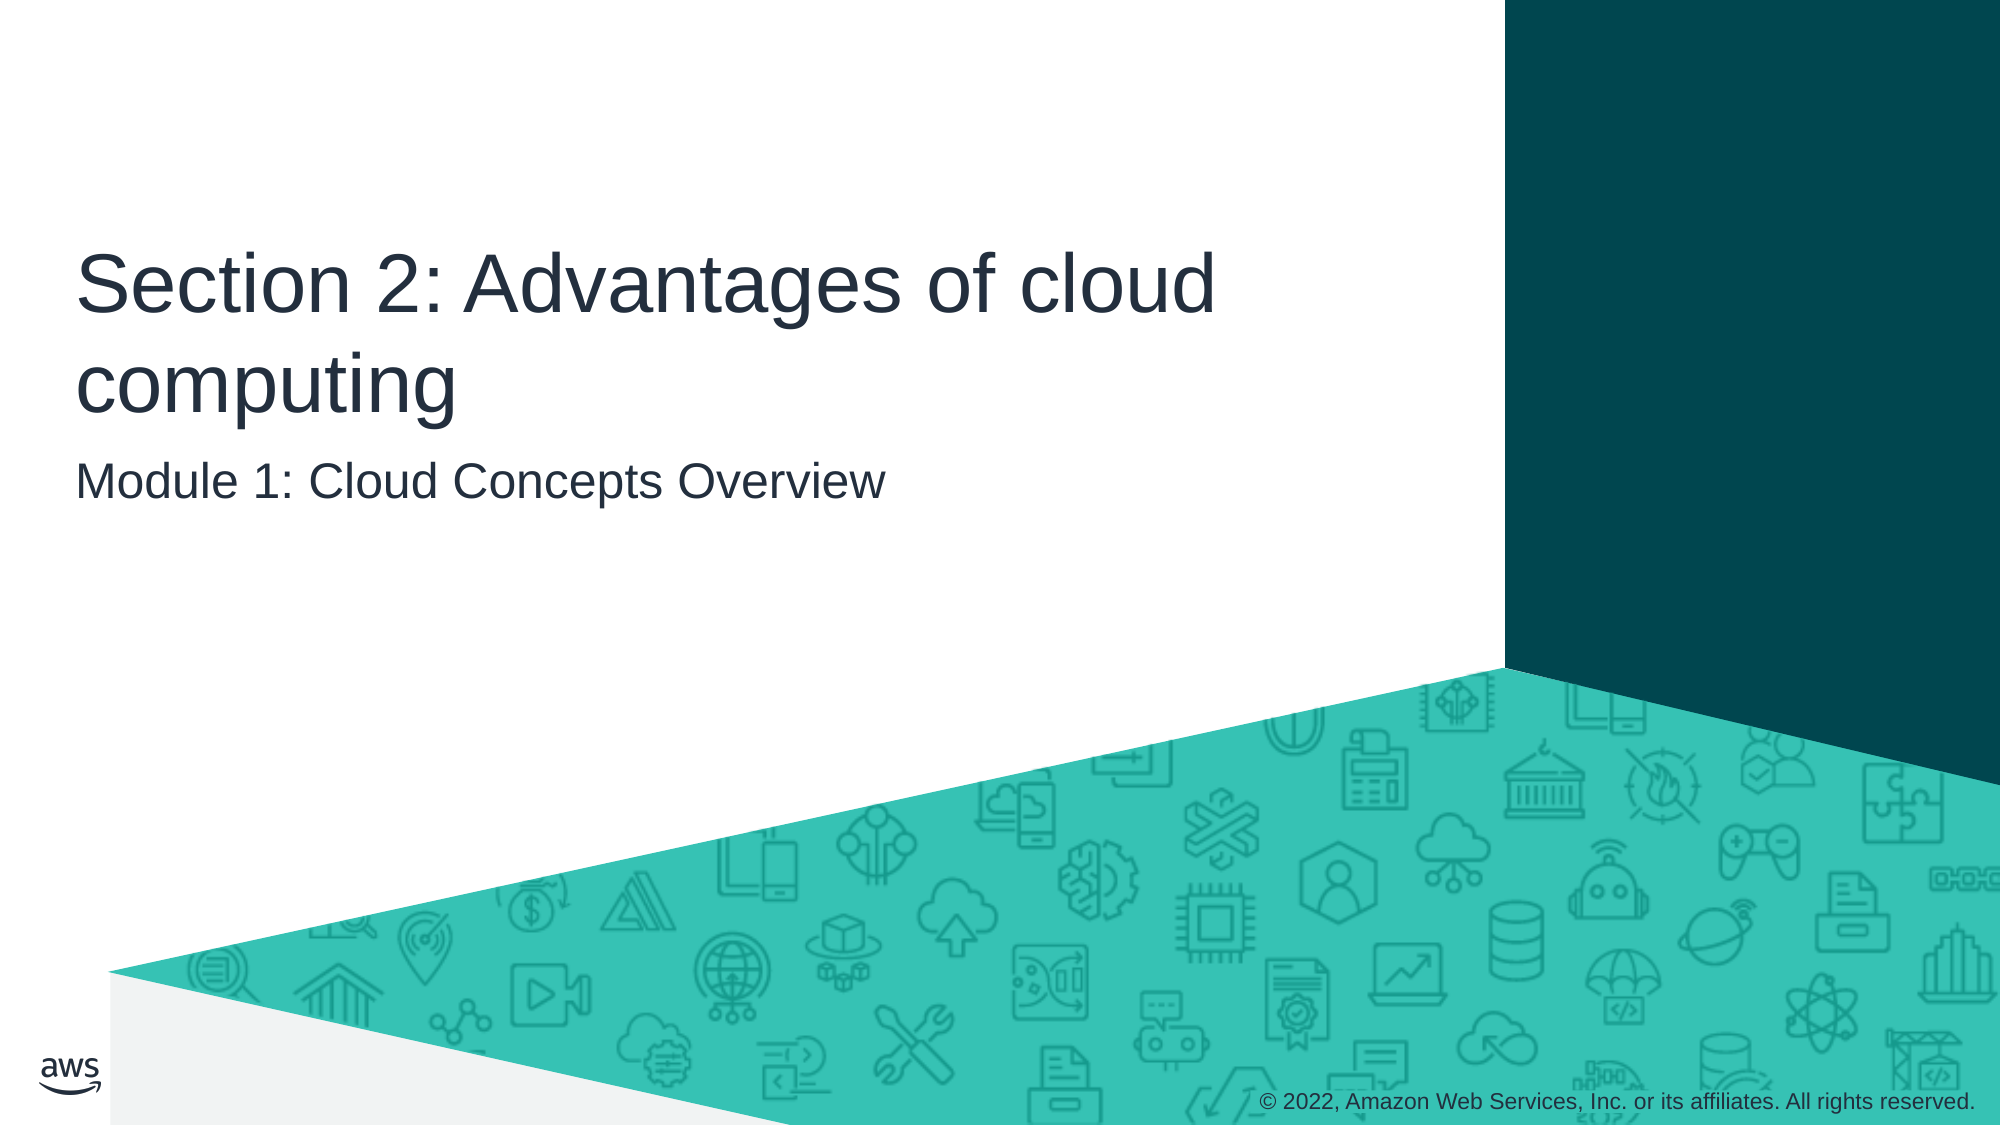

# Section 2: Advantages of cloud computing
Module 1: Cloud Concepts Overview